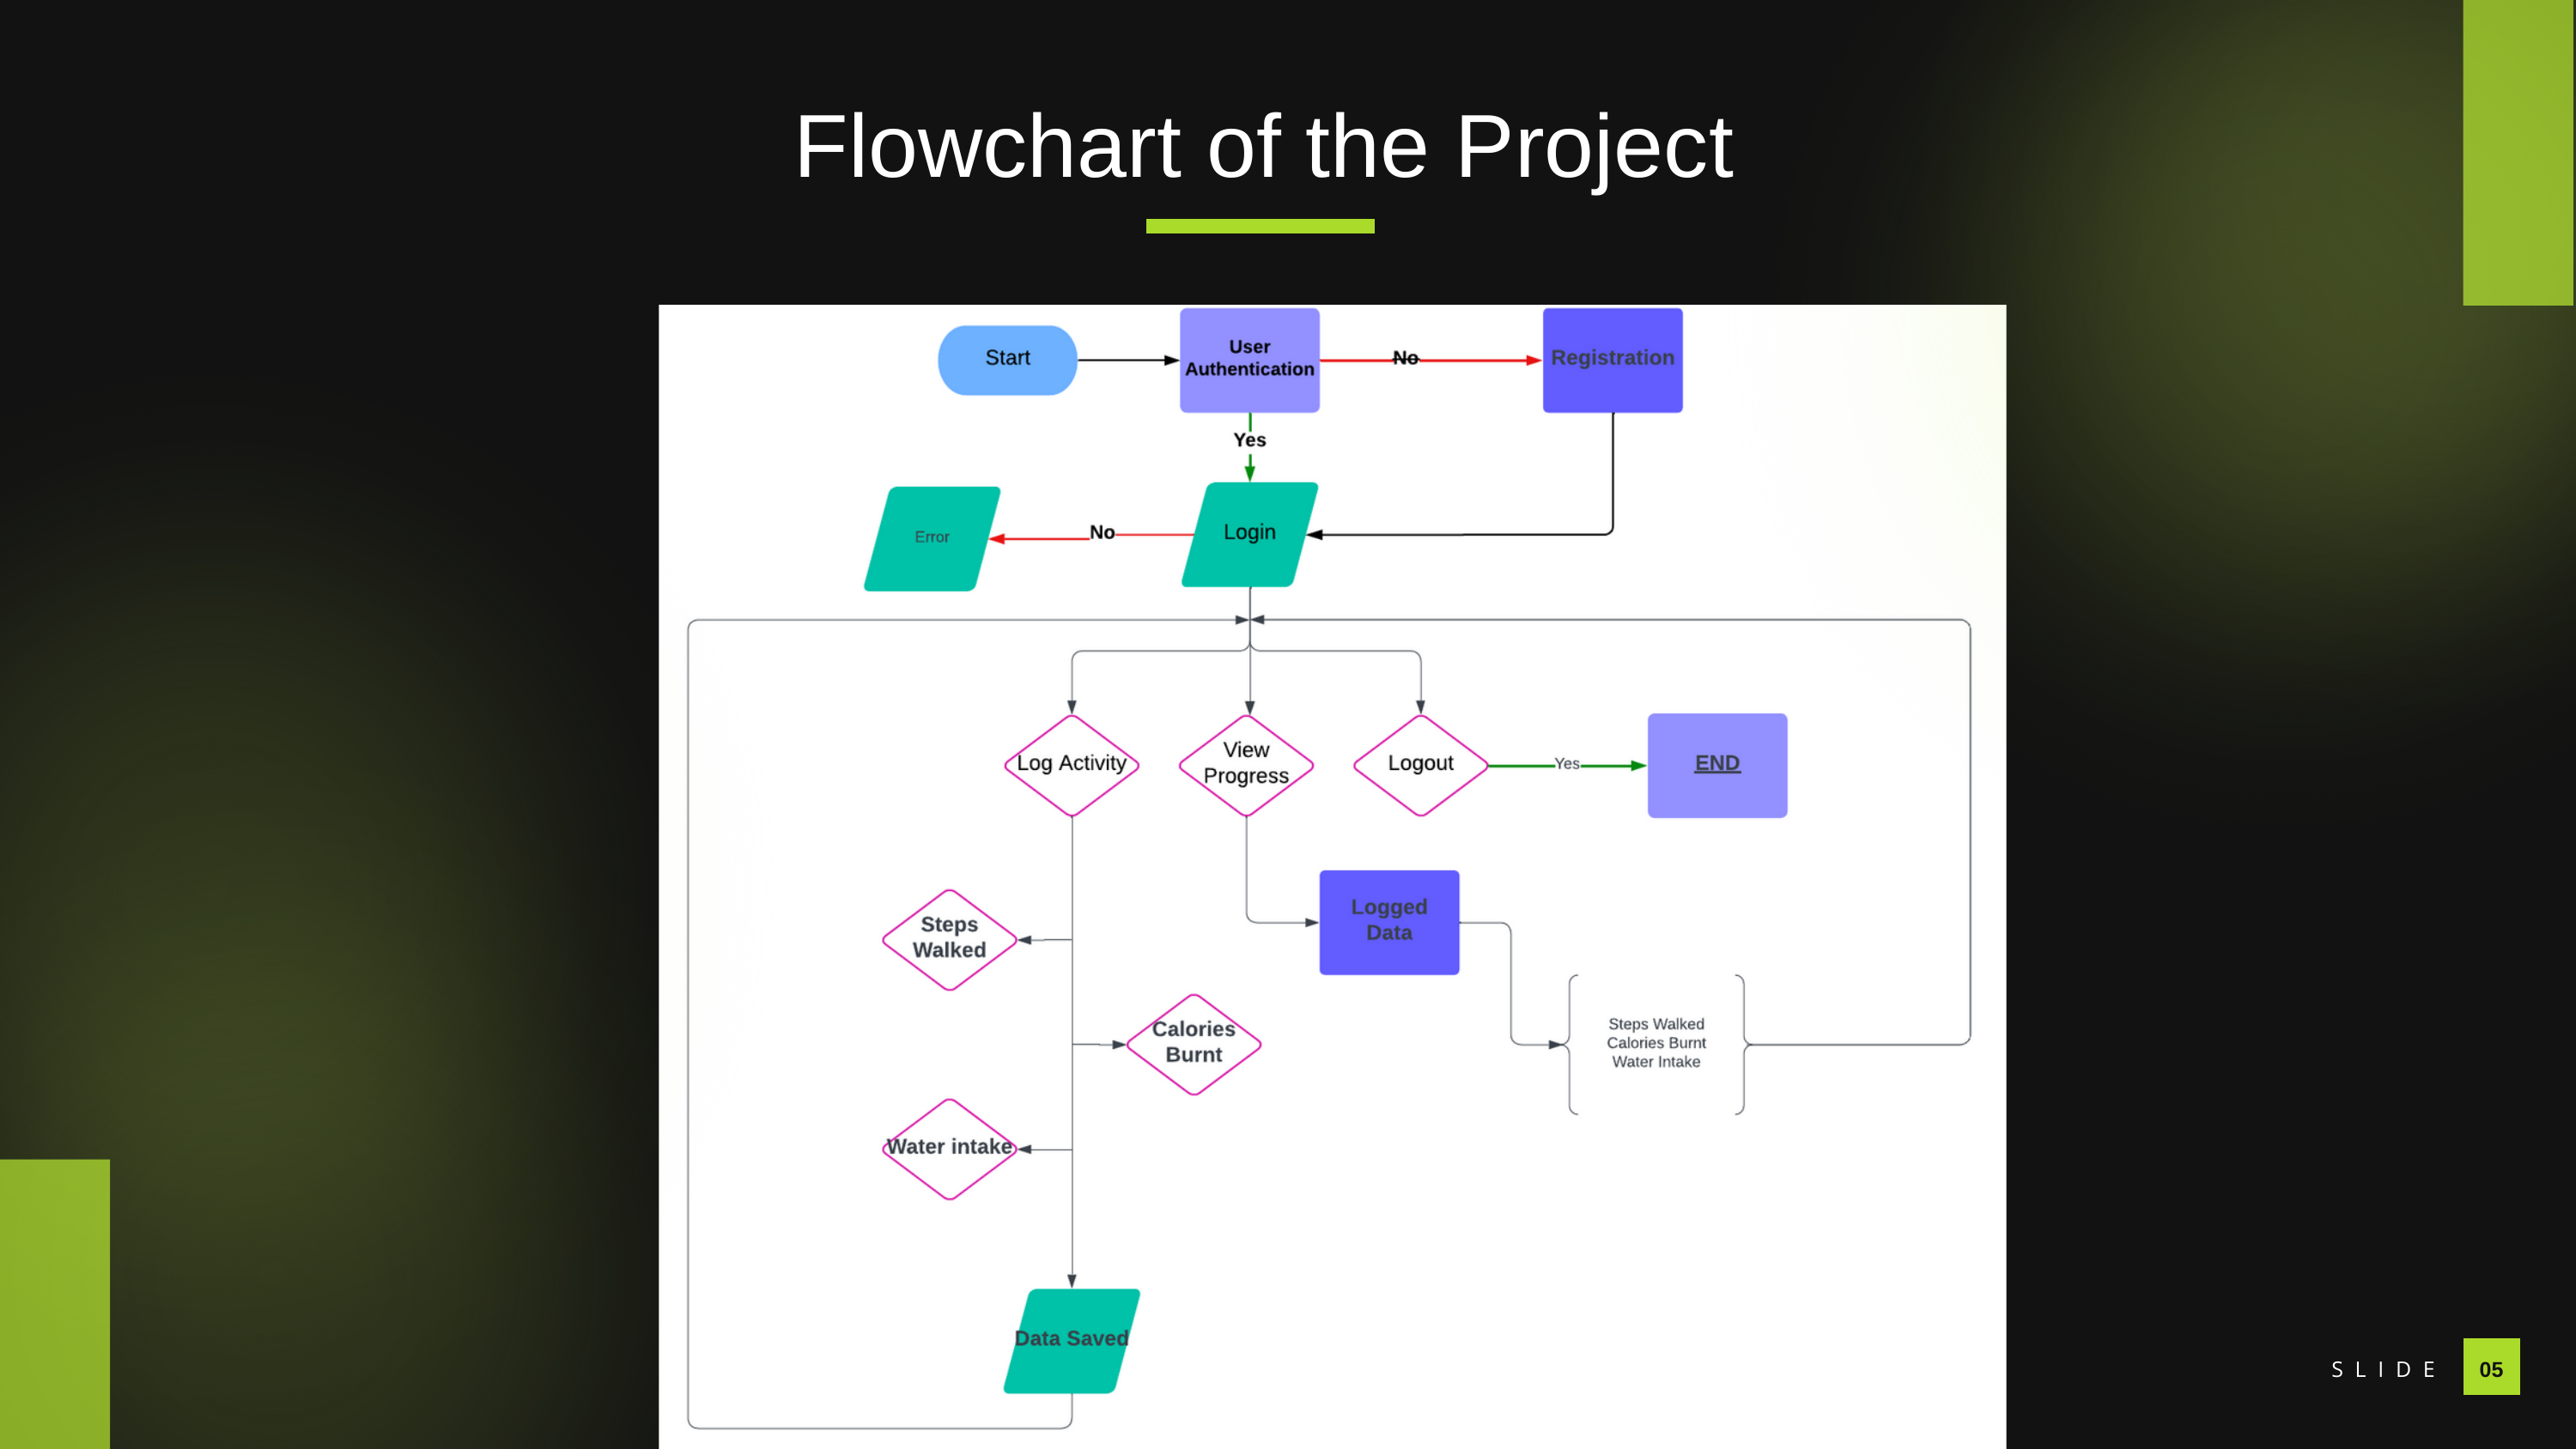

Flowchart of the Project

01.

SLIDE
05